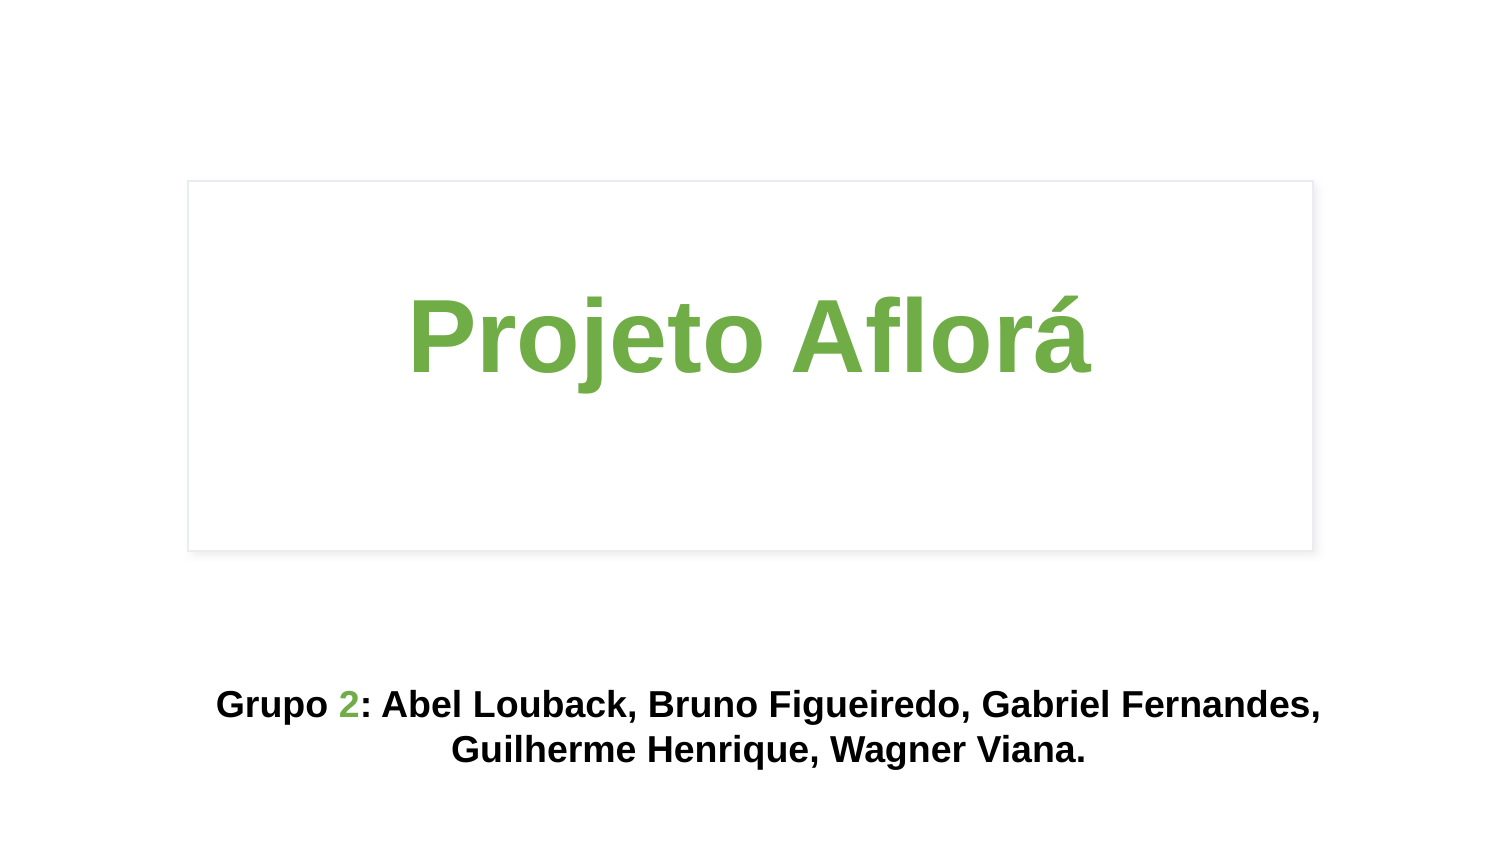

# Projeto Aflorá

Grupo 2: Abel Louback, Bruno Figueiredo, Gabriel Fernandes, Guilherme Henrique, Wagner Viana.